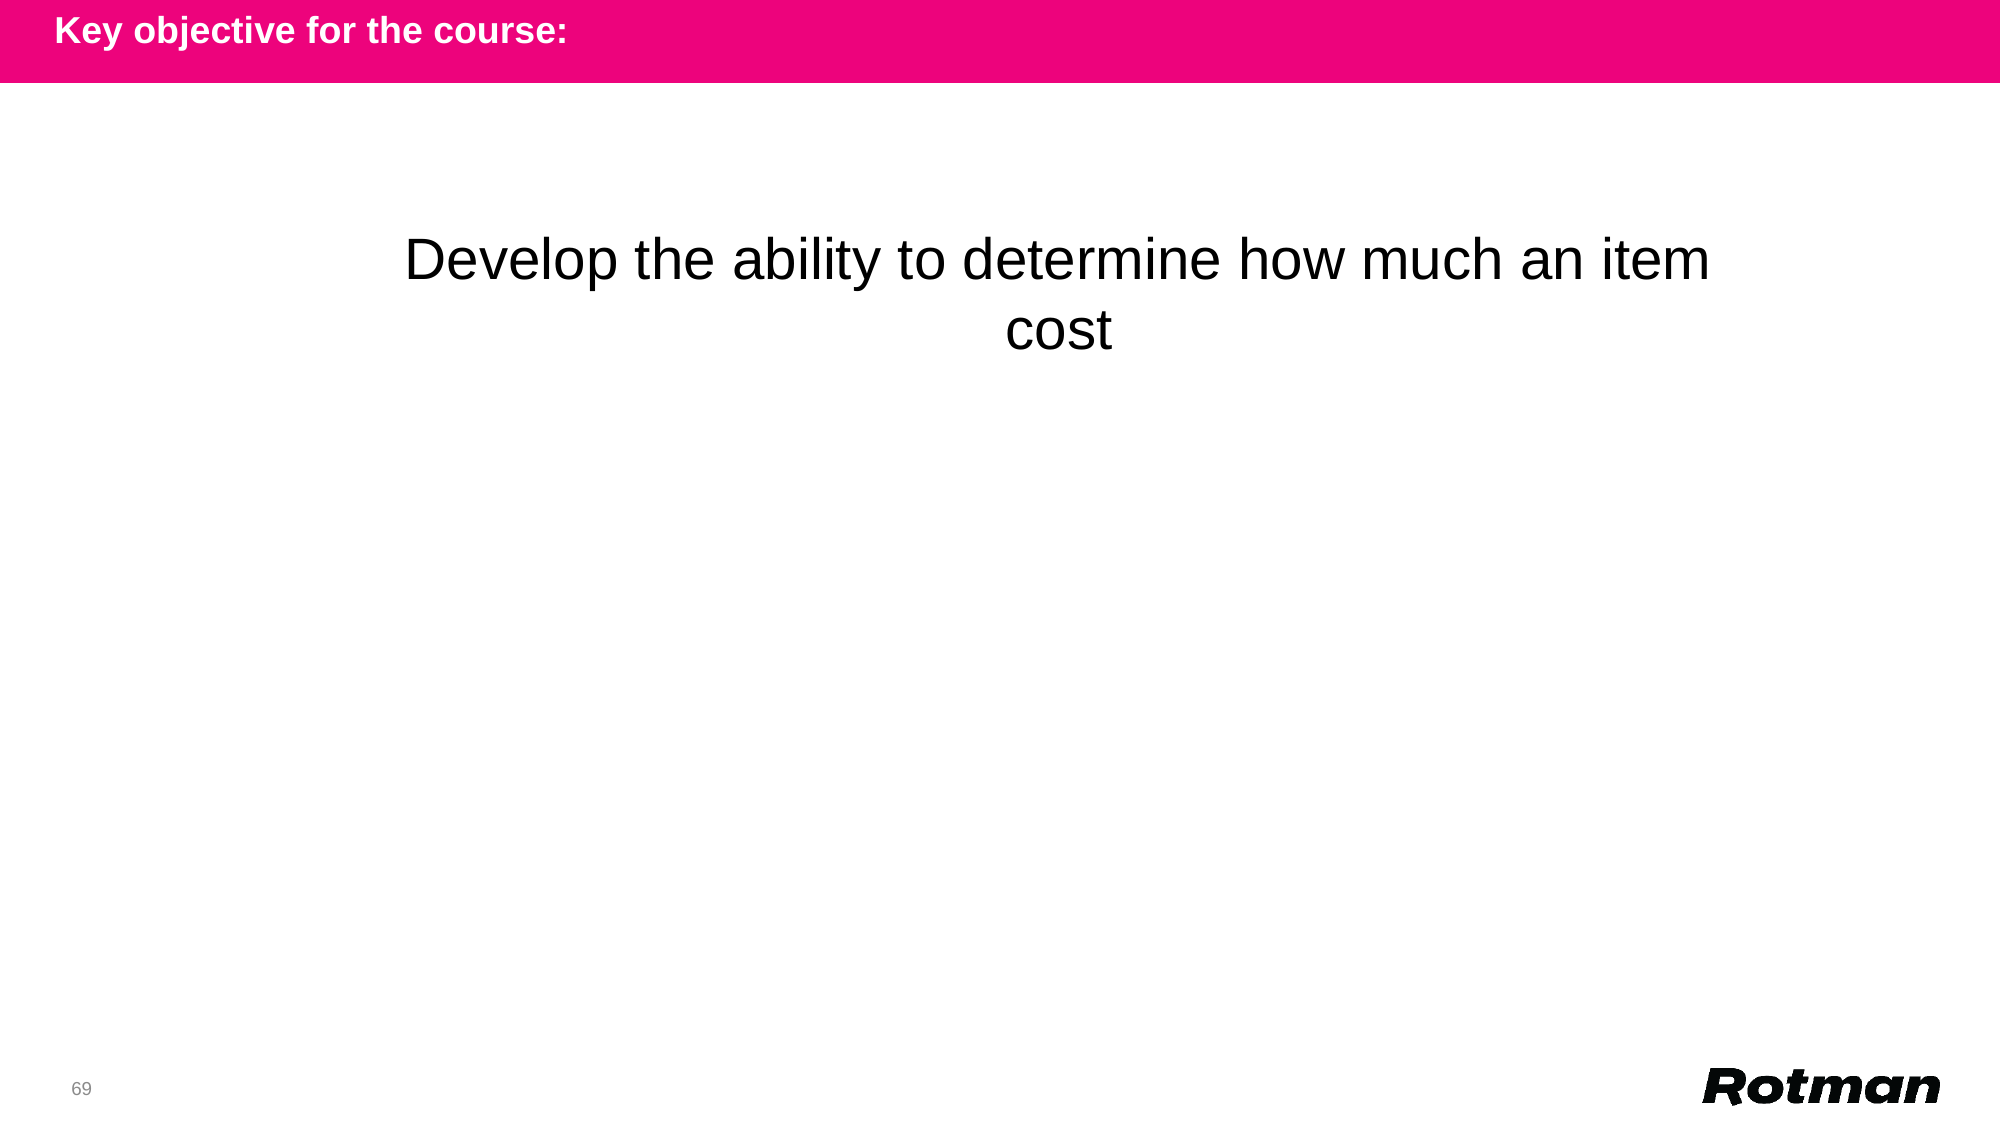

Key objective for the course:

Develop the ability to determine how much an item cost
69